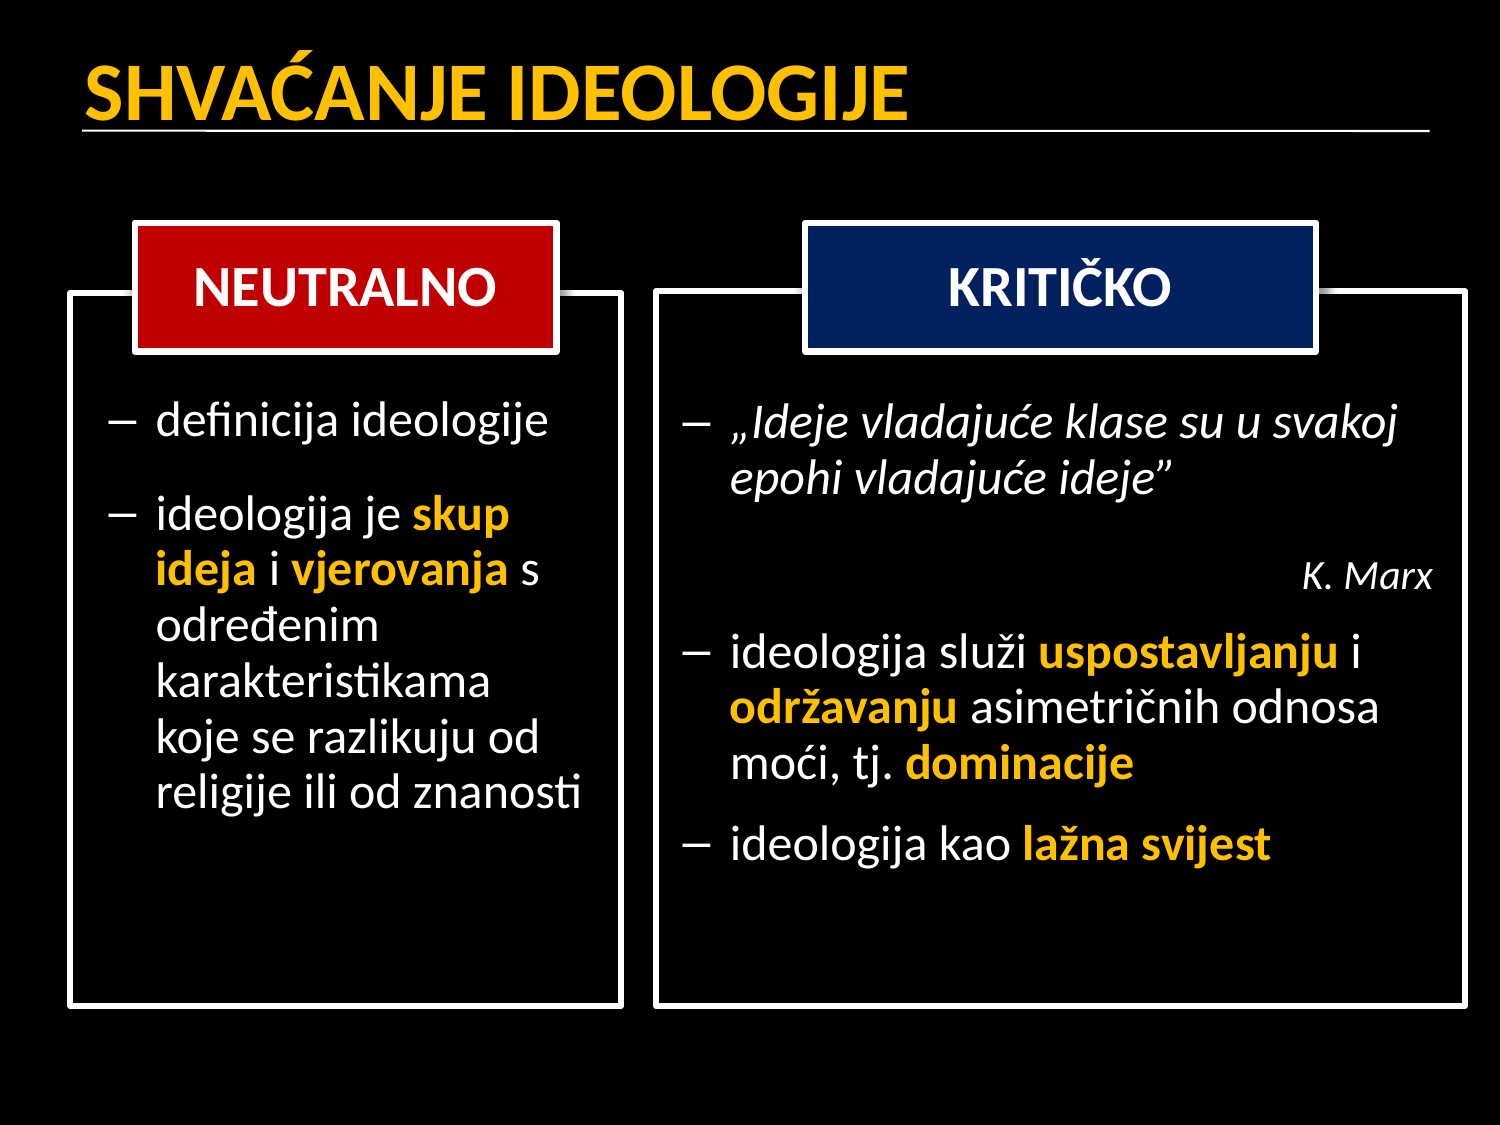

SHVAĆANJE IDEOLOGIJE
NEUTRALNO
KRITIČKO

definicija ideologije
ideologija je skup ideja i vjerovanja s određenim karakteristikama koje se razlikuju od religije ili od znanosti
„Ideje vladajuće klase su u svakoj epohi vladajuće ideje”
							K. Marx
ideologija služi uspostavljanju i održavanju asimetričnih odnosa moći, tj. dominacije
ideologija kao lažna svijest